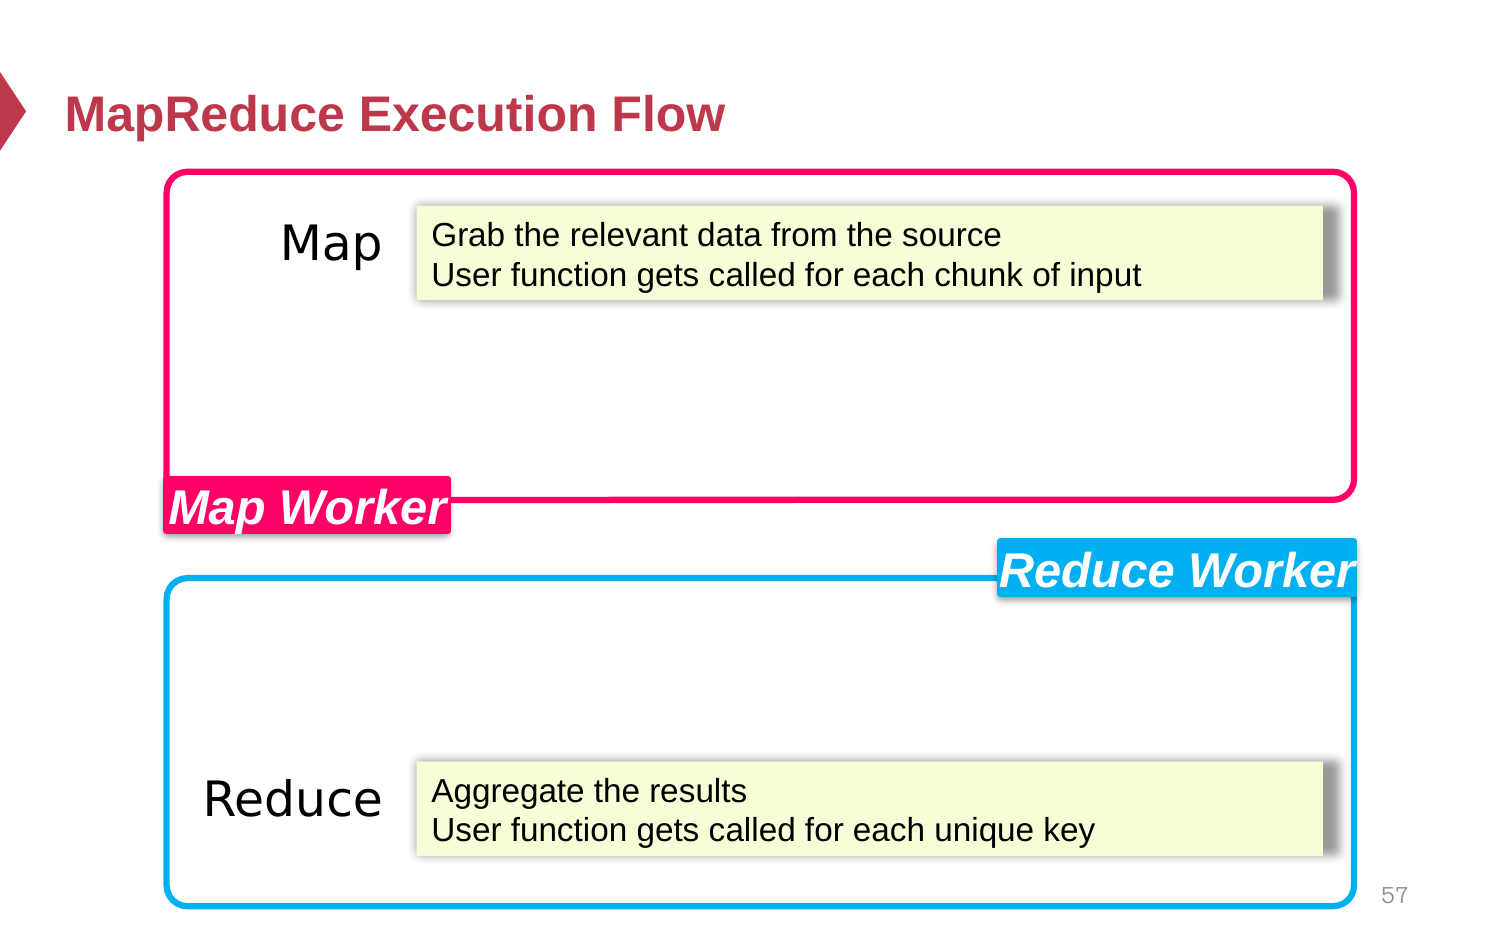

# MapReduce Execution Flow

      Map
Grab the relevant data from the source
User function gets called for each chunk of input
Map Worker
Reduce Worker

 Reduce
Aggregate the results
User function gets called for each unique key
57